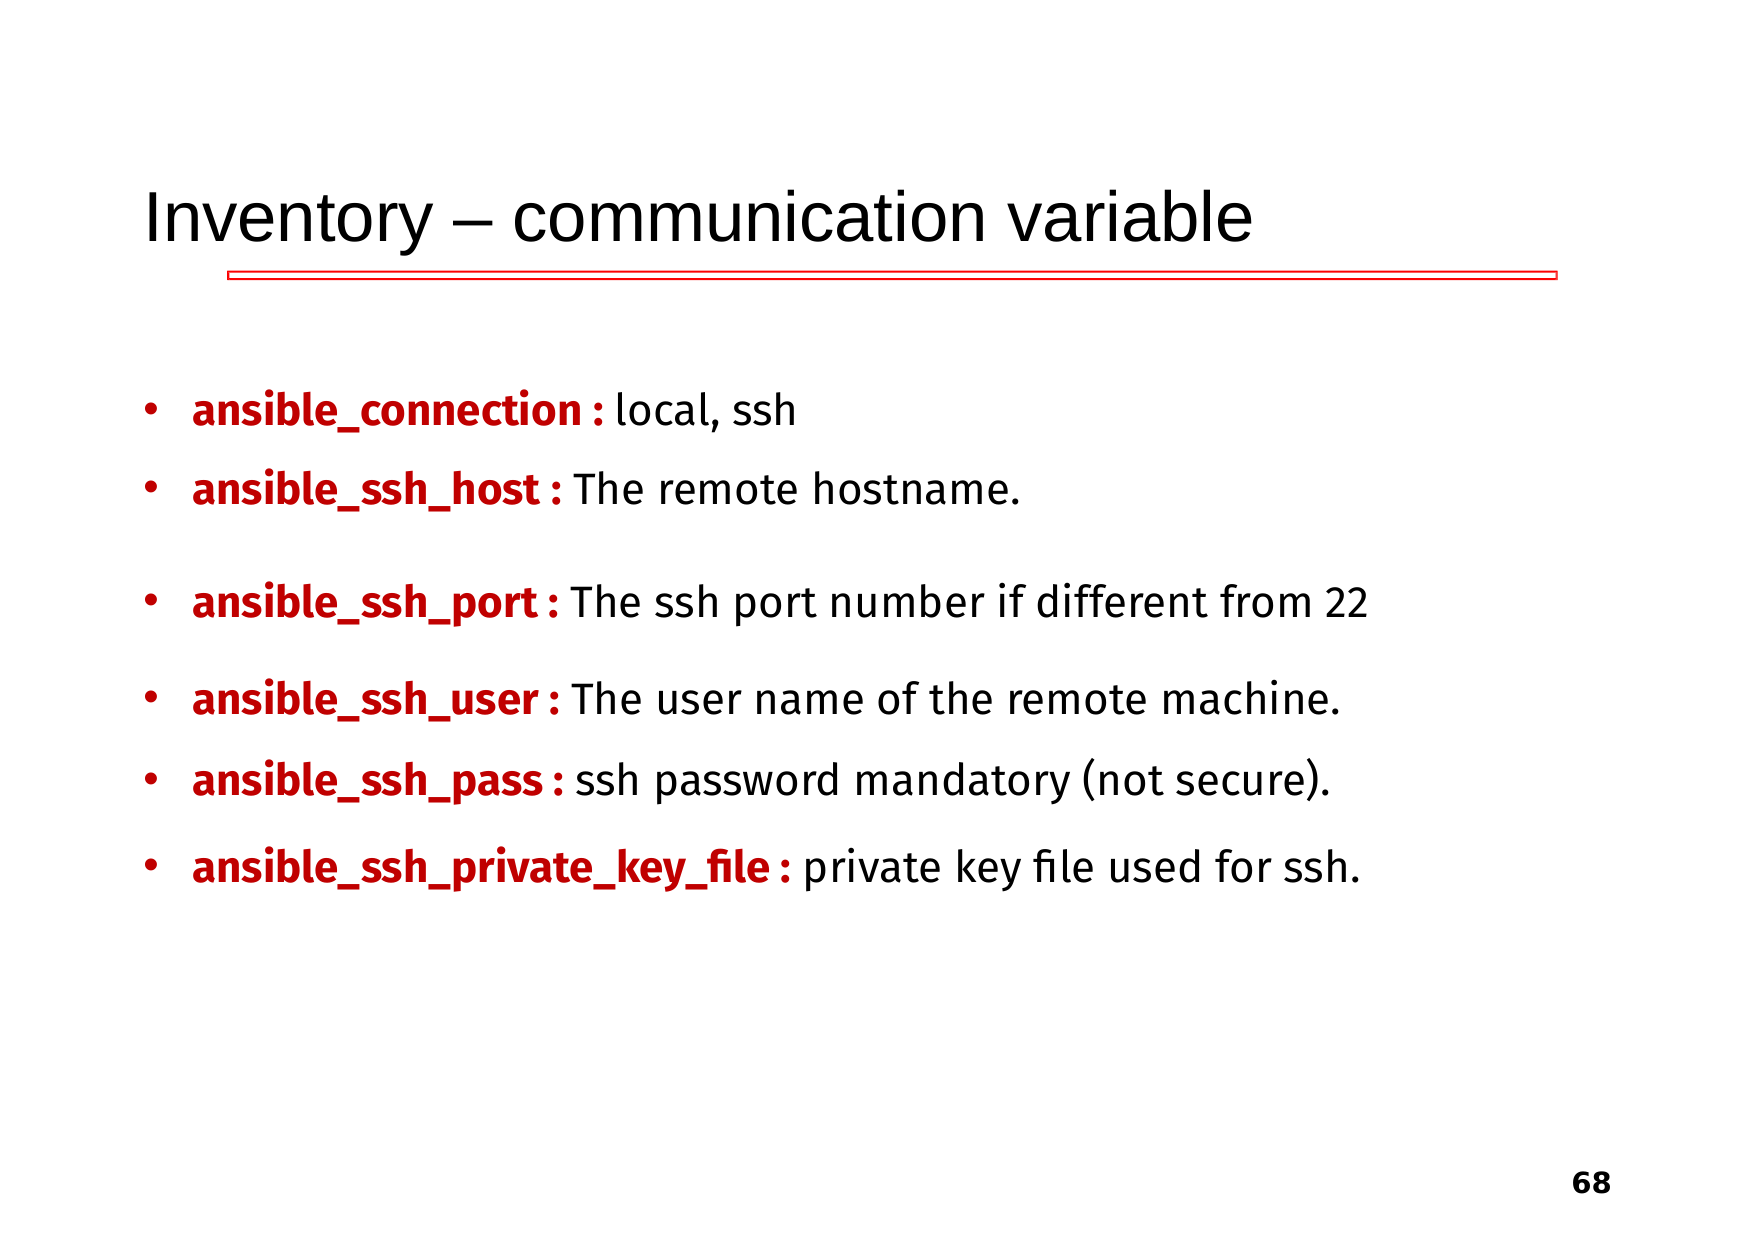

# Inventory – communication variable
ansible_connection : local, ssh
ansible_ssh_host : The remote hostname.
ansible_ssh_port : The ssh port number if different from 22
ansible_ssh_user : The user name of the remote machine.
ansible_ssh_pass : ssh password mandatory (not secure).
ansible_ssh_private_key_file : private key file used for ssh.
68